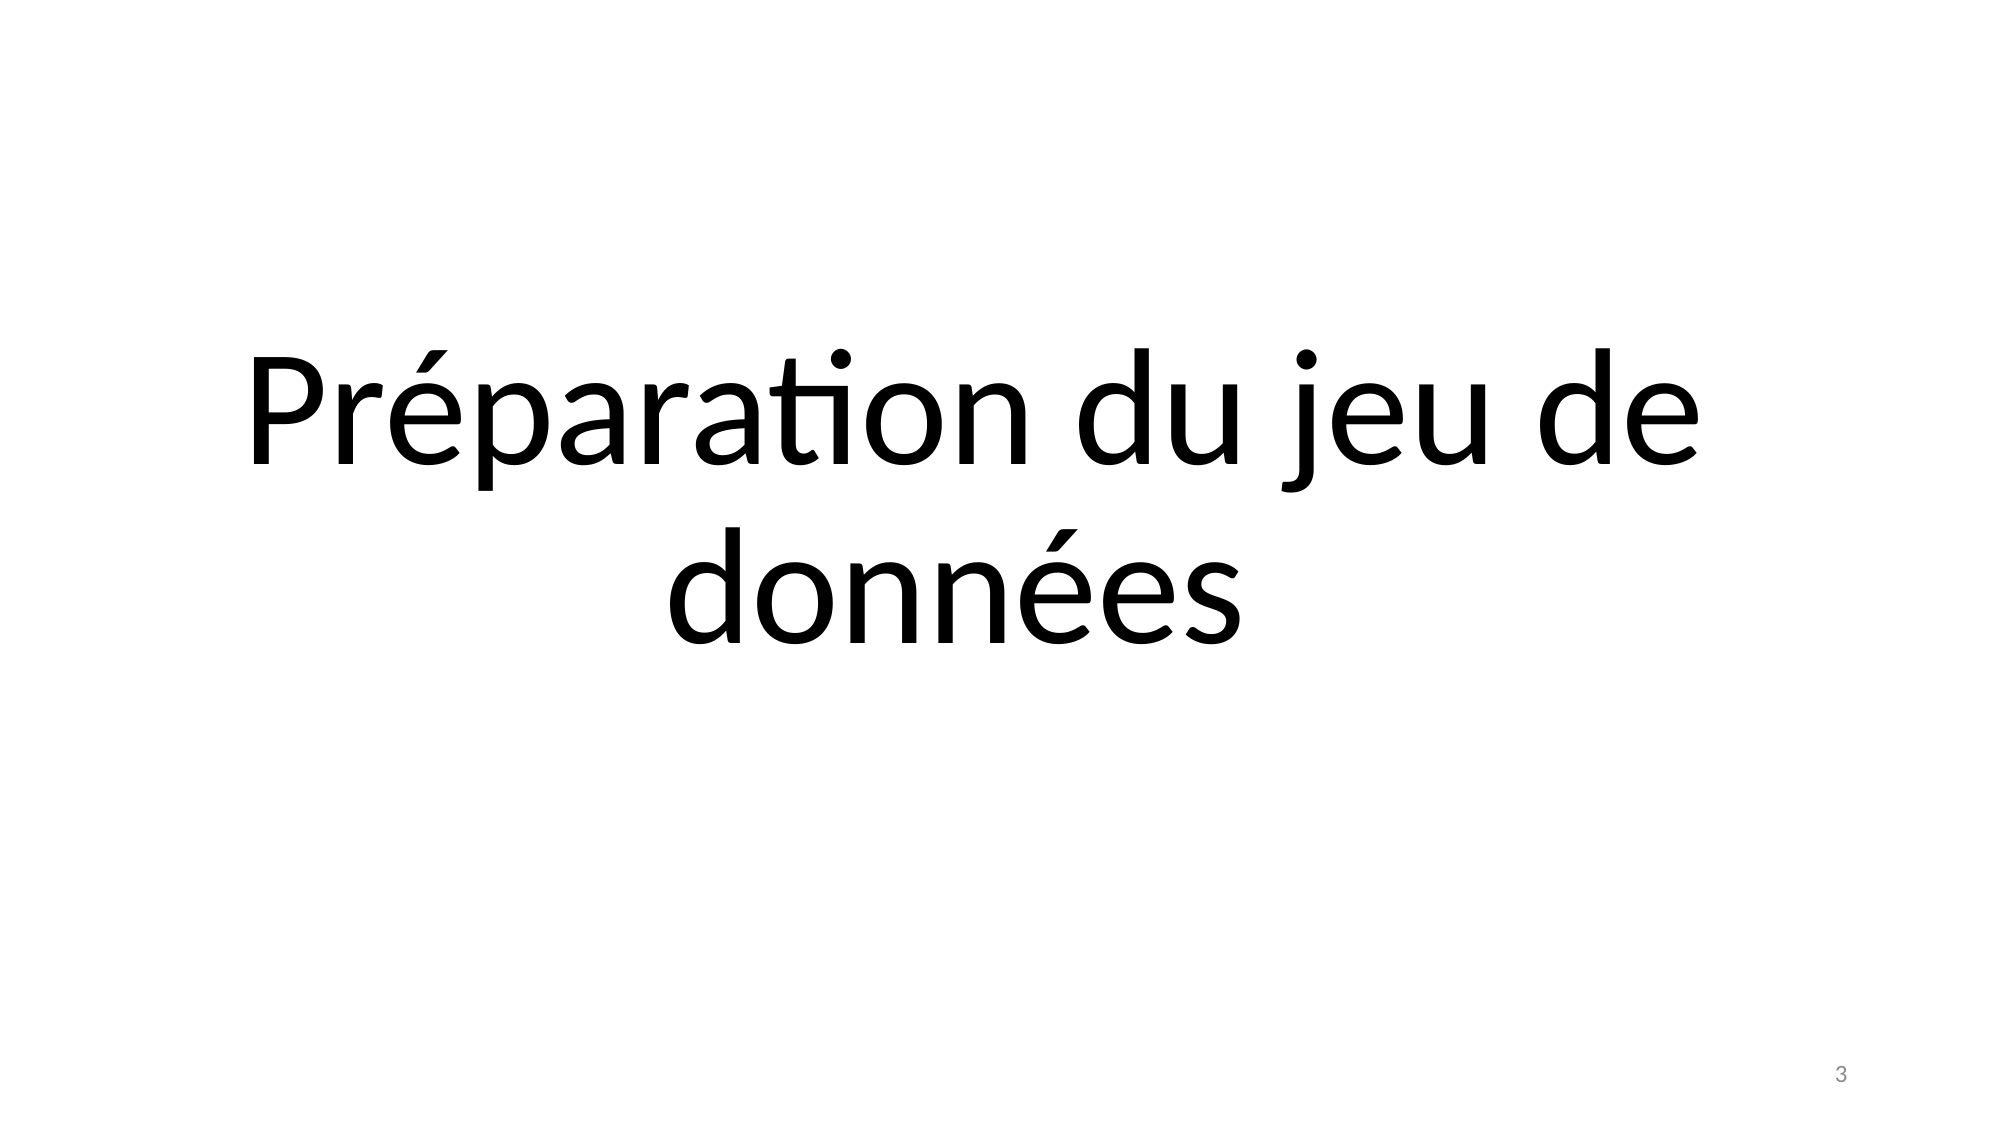

# Préparation du jeu de données

3